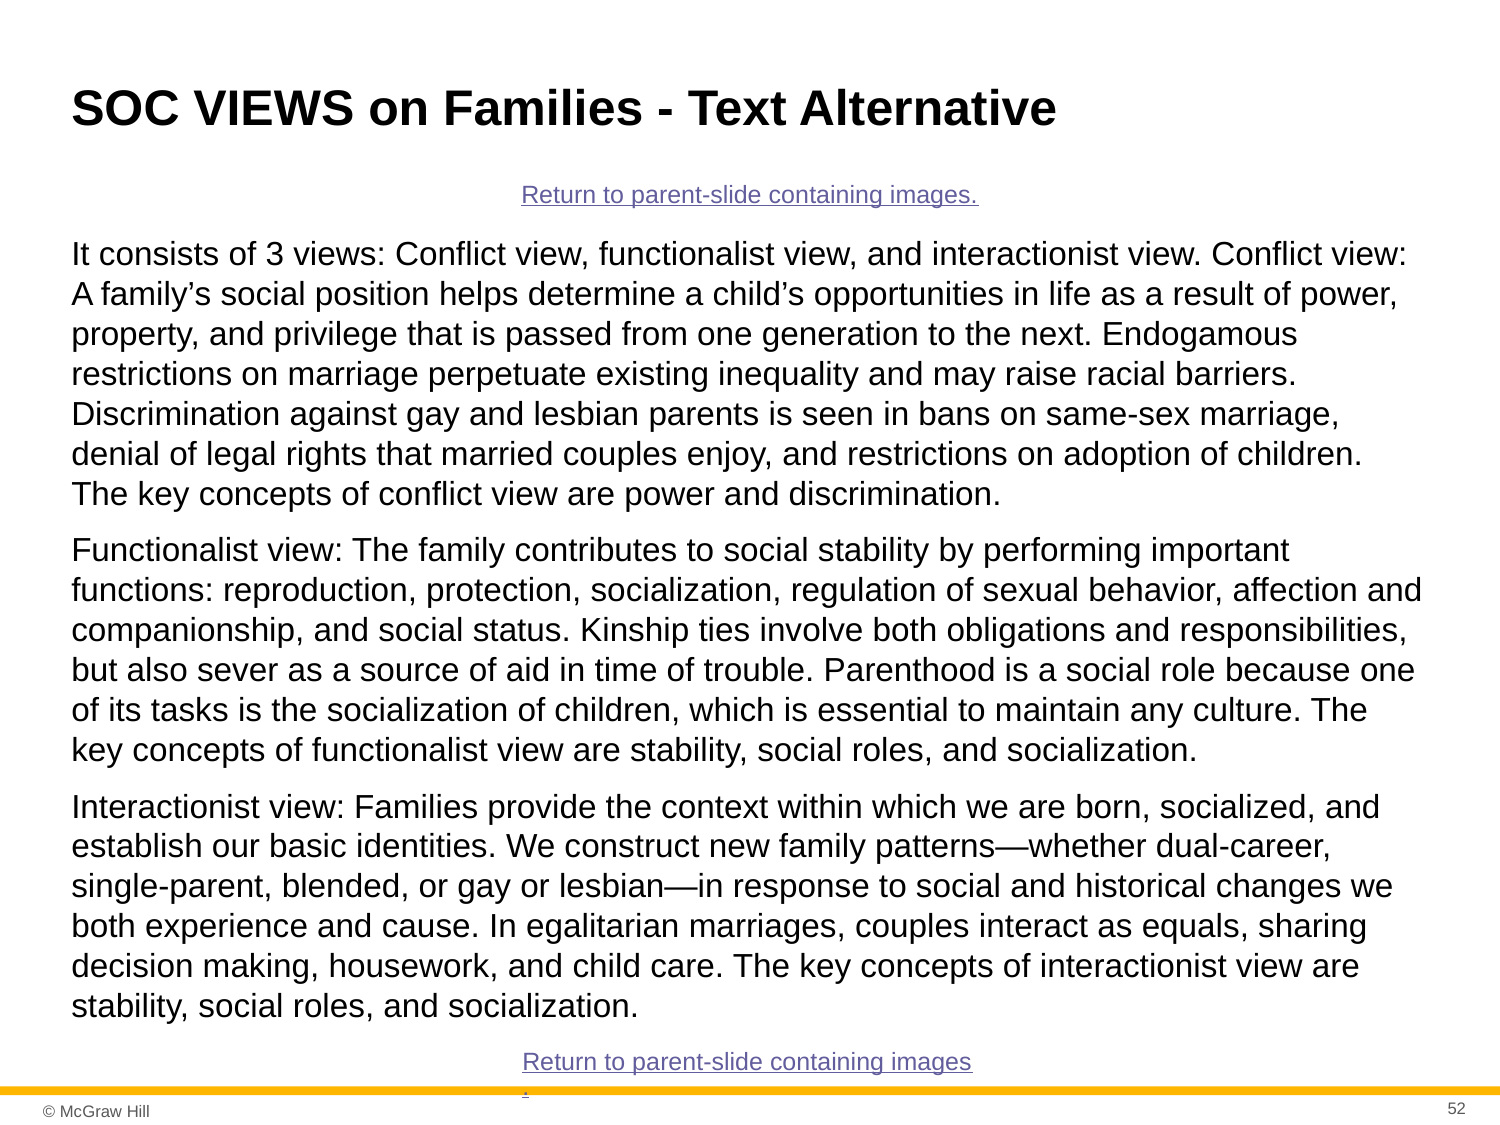

# SOC VIEWS on Families - Text Alternative
Return to parent-slide containing images.
It consists of 3 views: Conflict view, functionalist view, and interactionist view. Conflict view: A family’s social position helps determine a child’s opportunities in life as a result of power, property, and privilege that is passed from one generation to the next. Endogamous restrictions on marriage perpetuate existing inequality and may raise racial barriers. Discrimination against gay and lesbian parents is seen in bans on same-sex marriage, denial of legal rights that married couples enjoy, and restrictions on adoption of children. The key concepts of conflict view are power and discrimination.
Functionalist view: The family contributes to social stability by performing important functions: reproduction, protection, socialization, regulation of sexual behavior, affection and companionship, and social status. Kinship ties involve both obligations and responsibilities, but also sever as a source of aid in time of trouble. Parenthood is a social role because one of its tasks is the socialization of children, which is essential to maintain any culture. The key concepts of functionalist view are stability, social roles, and socialization.
Interactionist view: Families provide the context within which we are born, socialized, and establish our basic identities. We construct new family patterns—whether dual-career, single-parent, blended, or gay or lesbian—in response to social and historical changes we both experience and cause. In egalitarian marriages, couples interact as equals, sharing decision making, housework, and child care. The key concepts of interactionist view are stability, social roles, and socialization.
Return to parent-slide containing images.